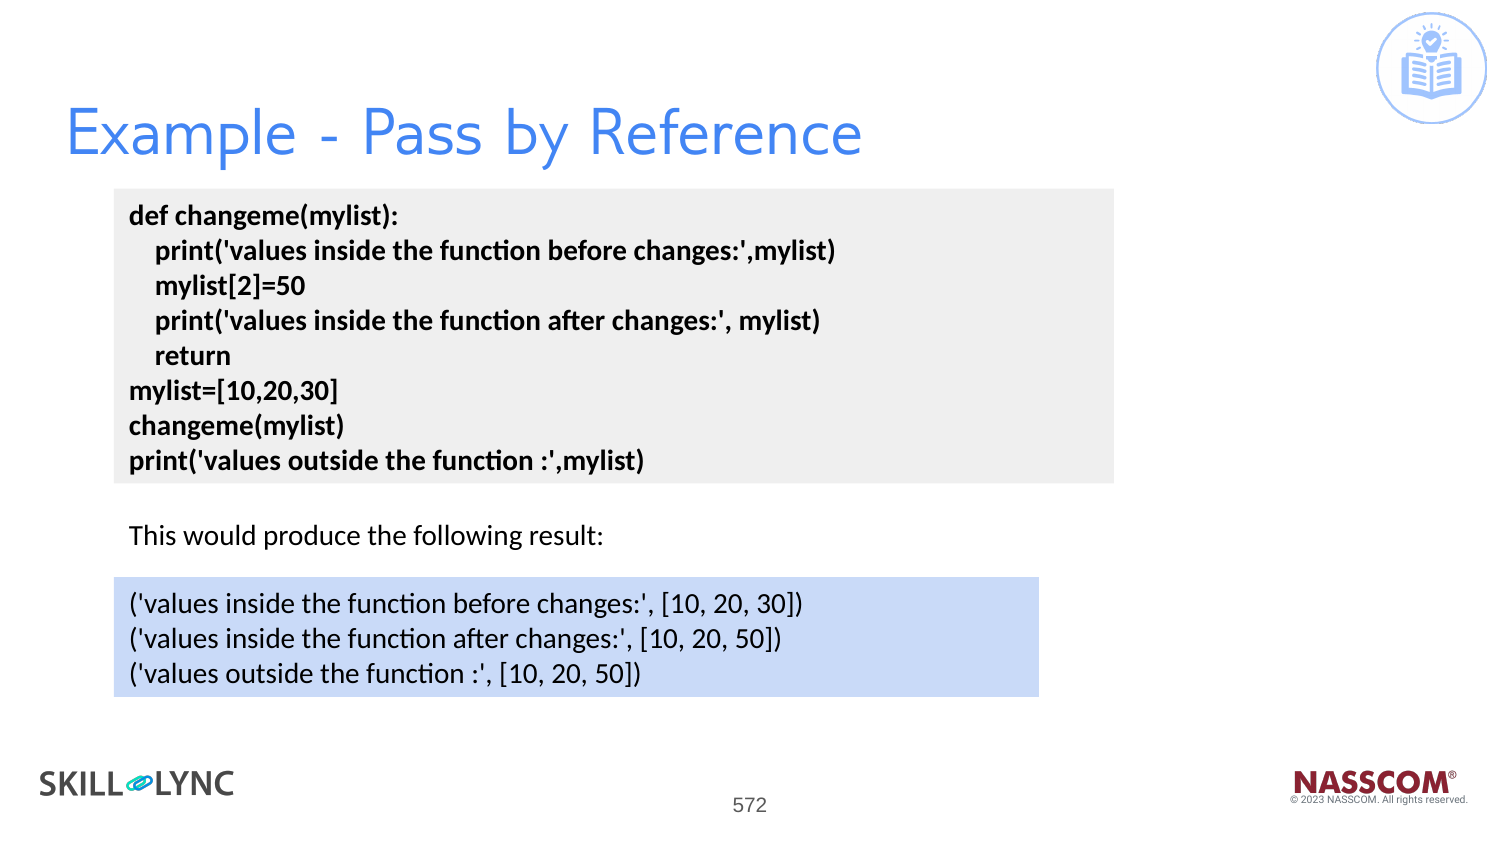

# Example - Pass by Reference
def changeme(mylist):
    print('values inside the function before changes:',mylist)
    mylist[2]=50
    print('values inside the function after changes:', mylist)
    return
mylist=[10,20,30]
changeme(mylist)
print('values outside the function :',mylist)
This would produce the following result:
('values inside the function before changes:', [10, 20, 30])
('values inside the function after changes:', [10, 20, 50])
('values outside the function :', [10, 20, 50])
572